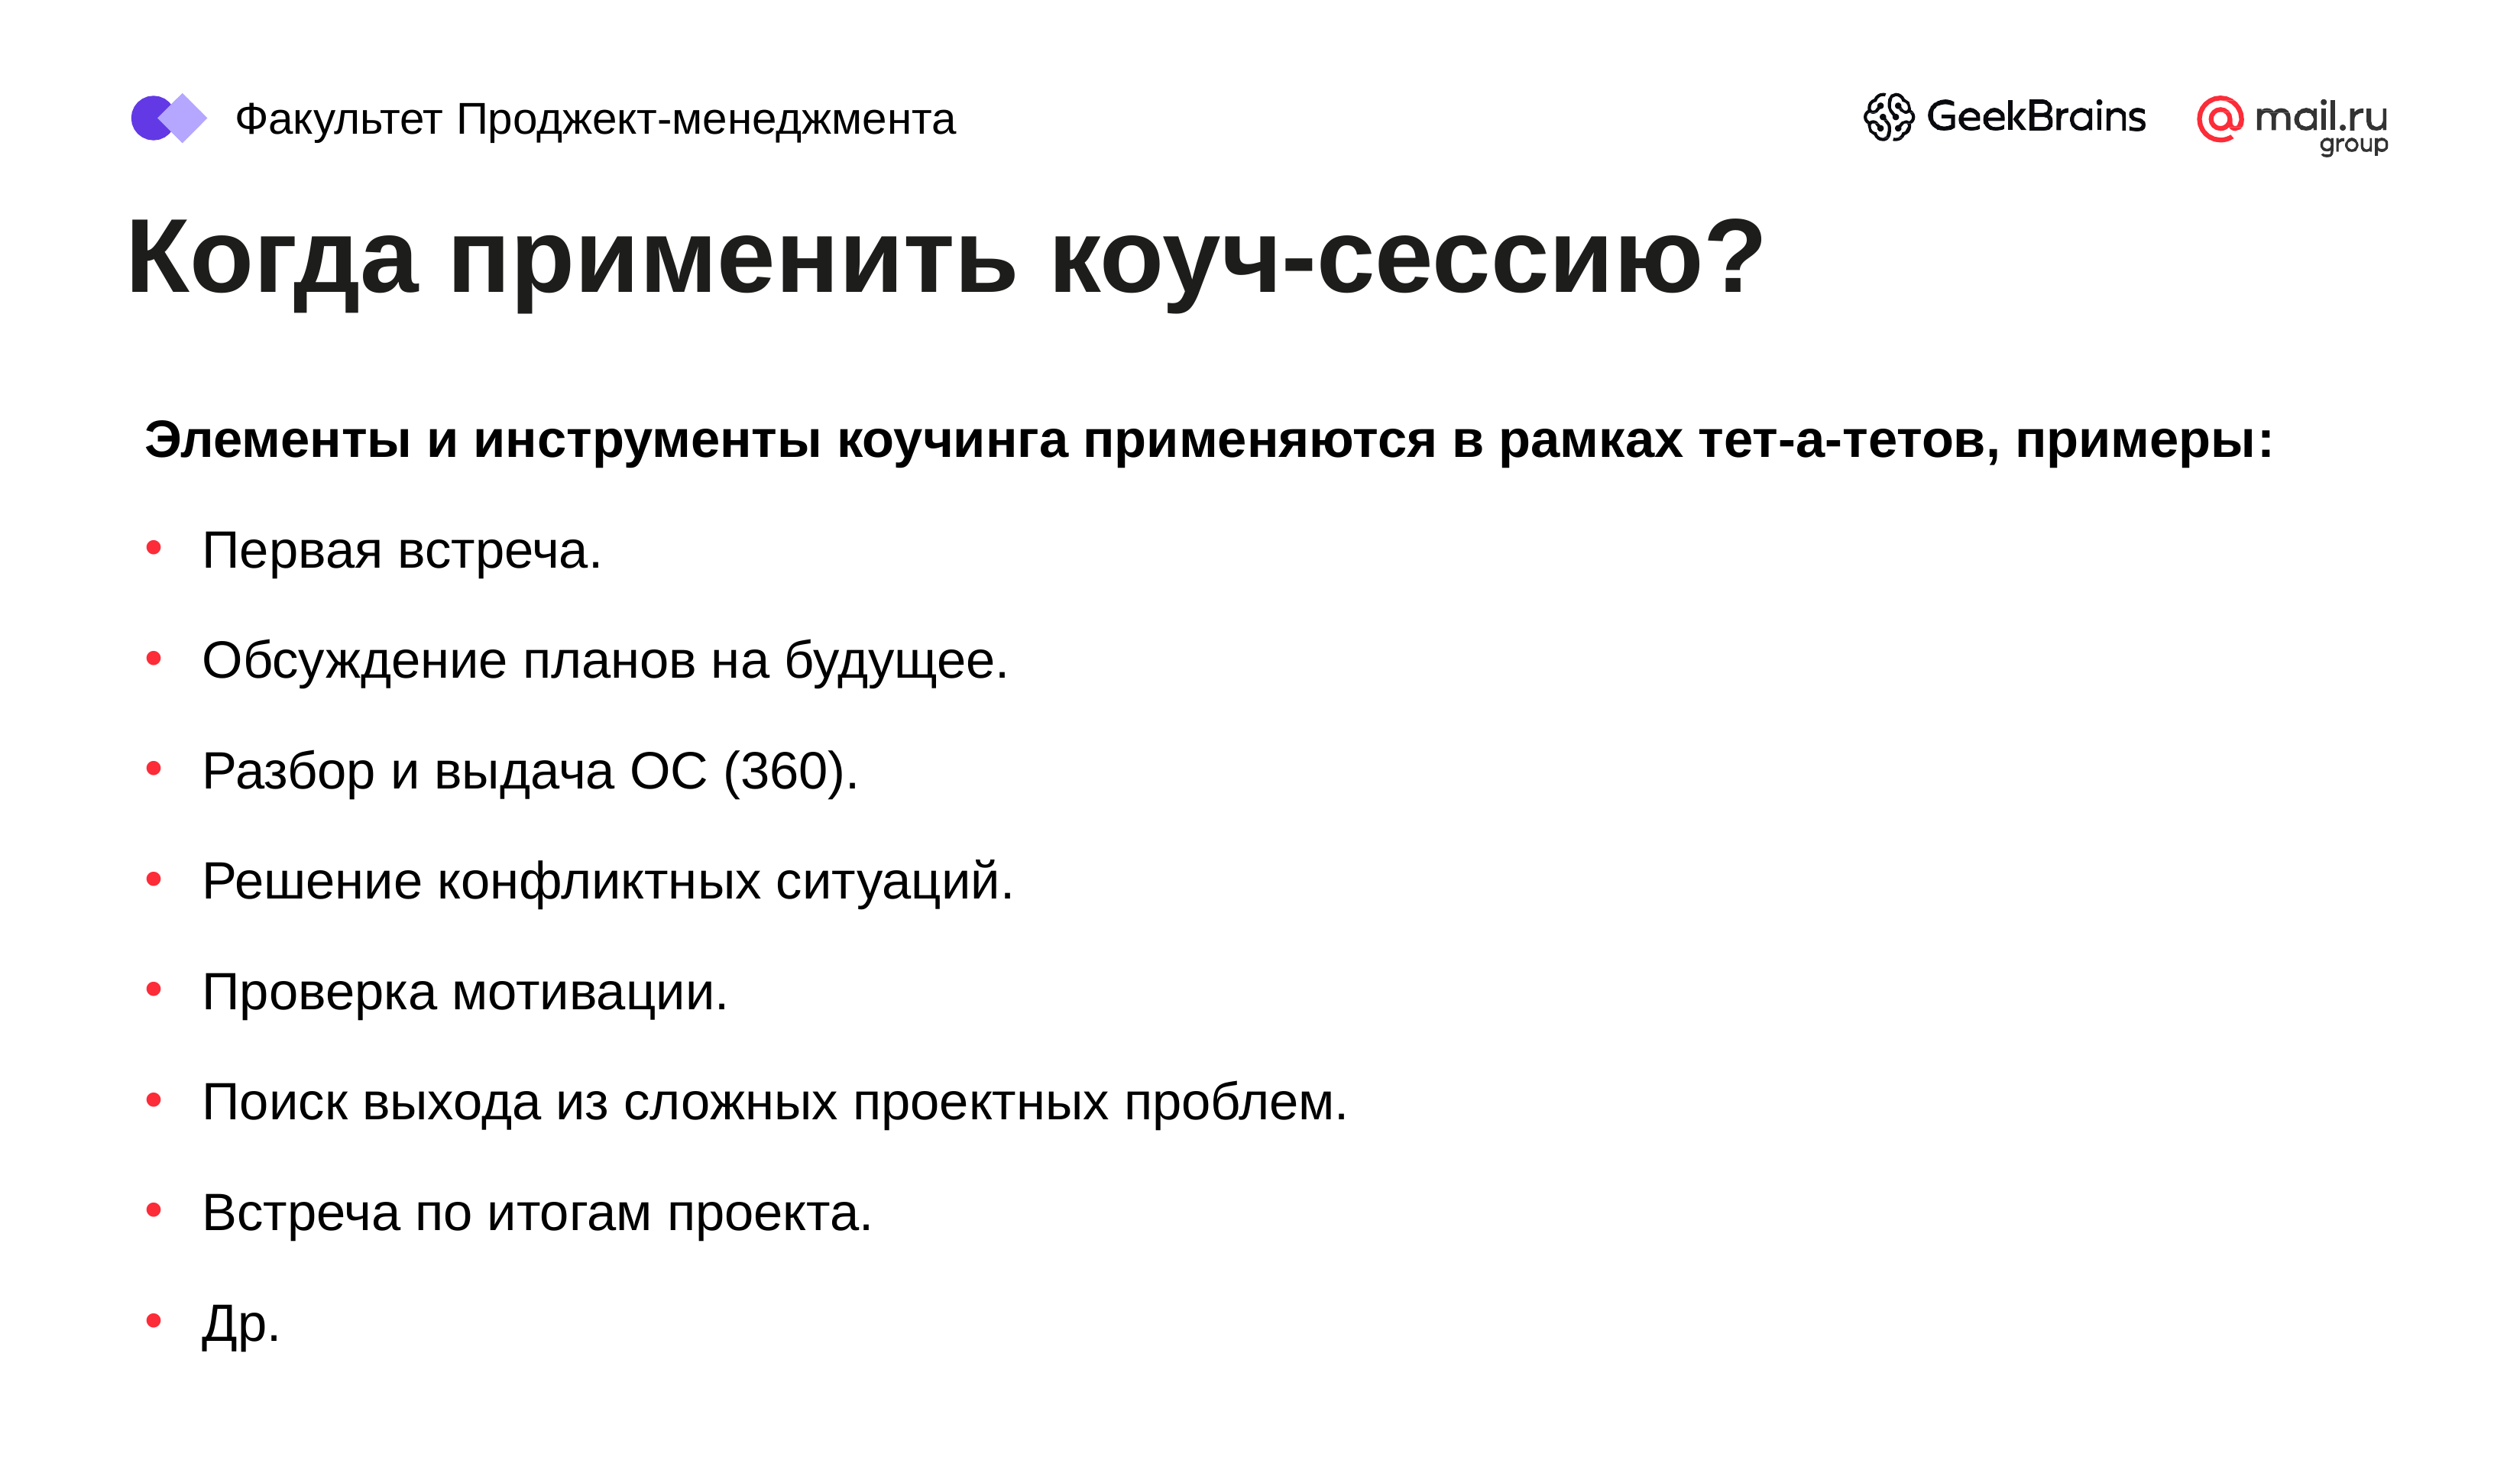

Факультет Проджект-менеджмента

# Когда применить коуч-сессию?
Элементы и инструменты коучинга применяются в рамках тет-а-тетов, примеры:
Первая встреча.
Обсуждение планов на будущее.
Разбор и выдача ОС (360).
Решение конфликтных ситуаций.
Проверка мотивации.
Поиск выхода из сложных проектных проблем.
Встреча по итогам проекта.
Др.